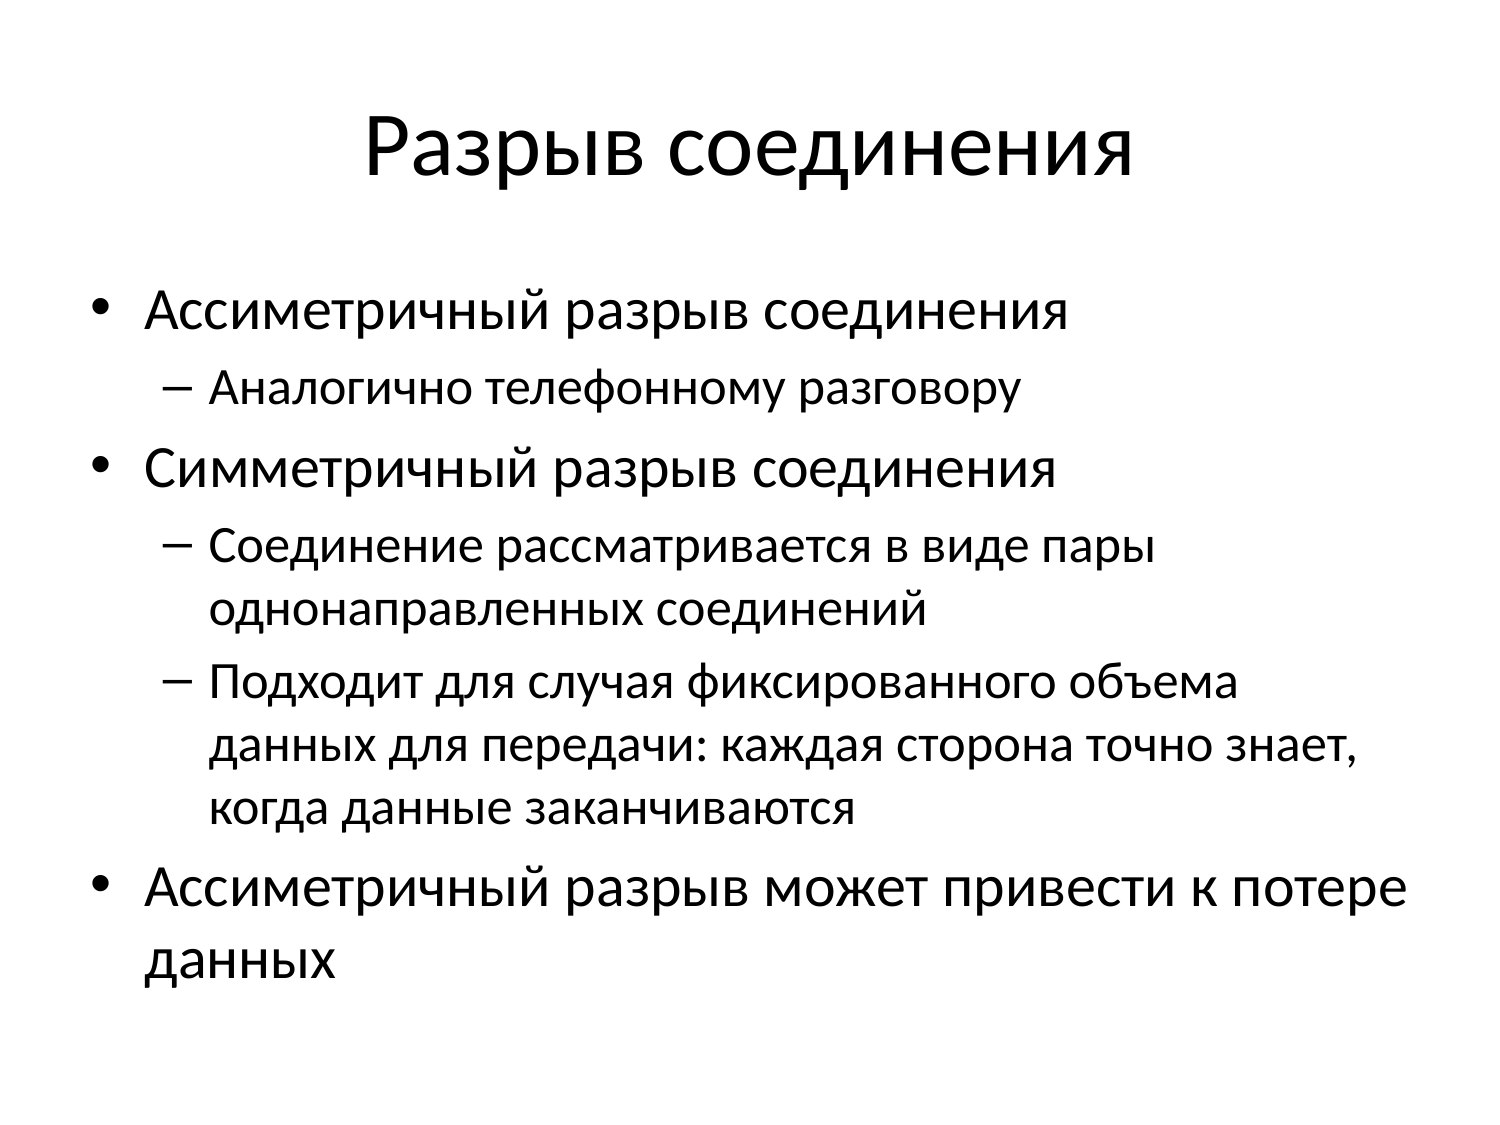

# Разрыв соединения
Ассиметричный разрыв соединения
Аналогично телефонному разговору
Симметричный разрыв соединения
Соединение рассматривается в виде пары однонаправленных соединений
Подходит для случая фиксированного объема данных для передачи: каждая сторона точно знает, когда данные заканчиваются
Ассиметричный разрыв может привести к потере данных